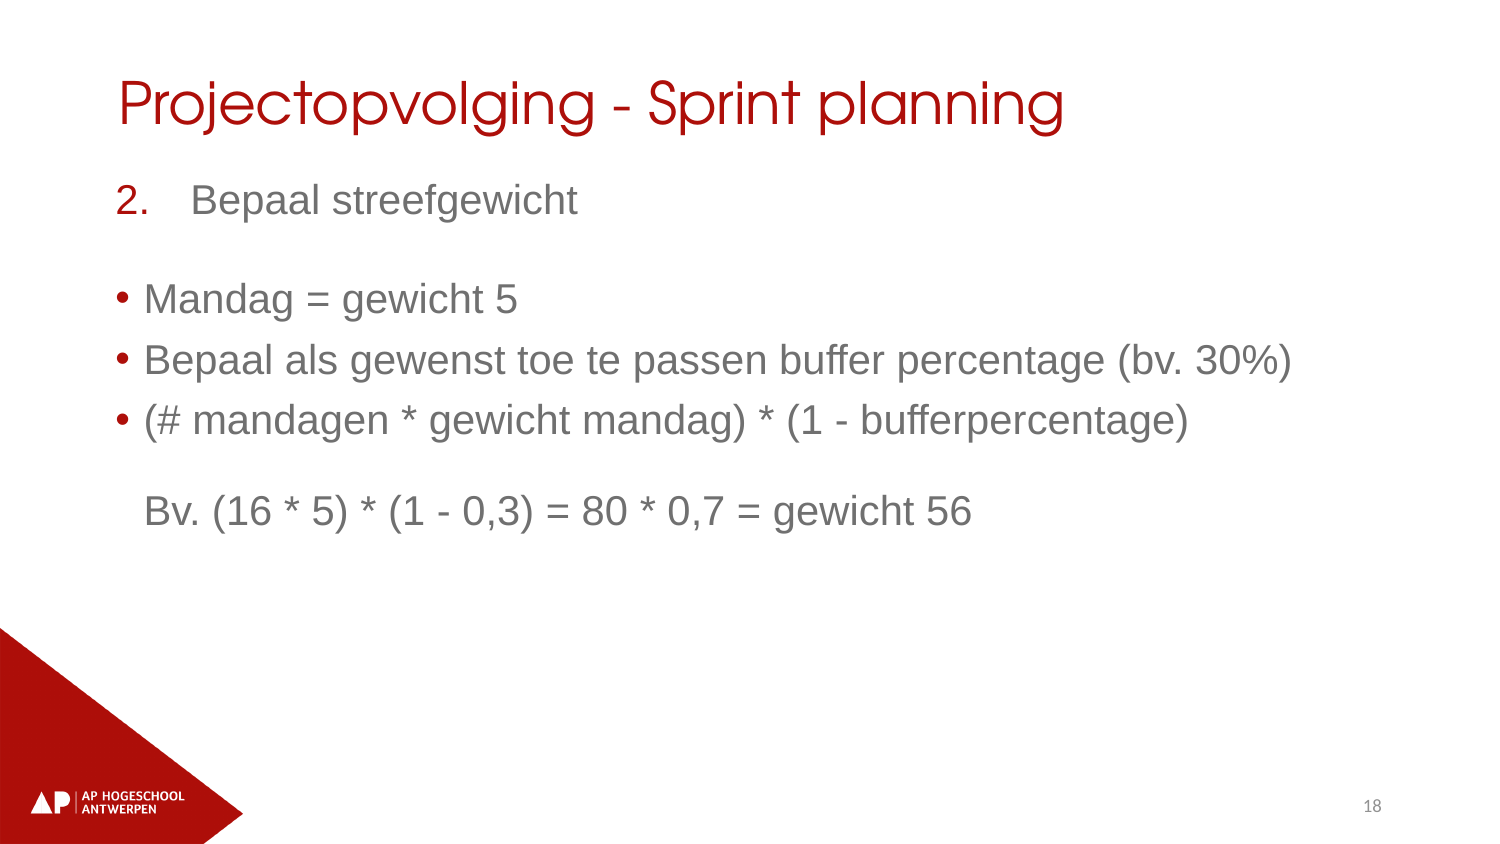

# Projectopvolging - Sprint planning
Bepaal streefgewicht

Mandag = gewicht 5
Bepaal als gewenst toe te passen buffer percentage (bv. 30%)
(# mandagen * gewicht mandag) * (1 - bufferpercentage)
Bv. (16 * 5) * (1 - 0,3) = 80 * 0,7 = gewicht 56

18